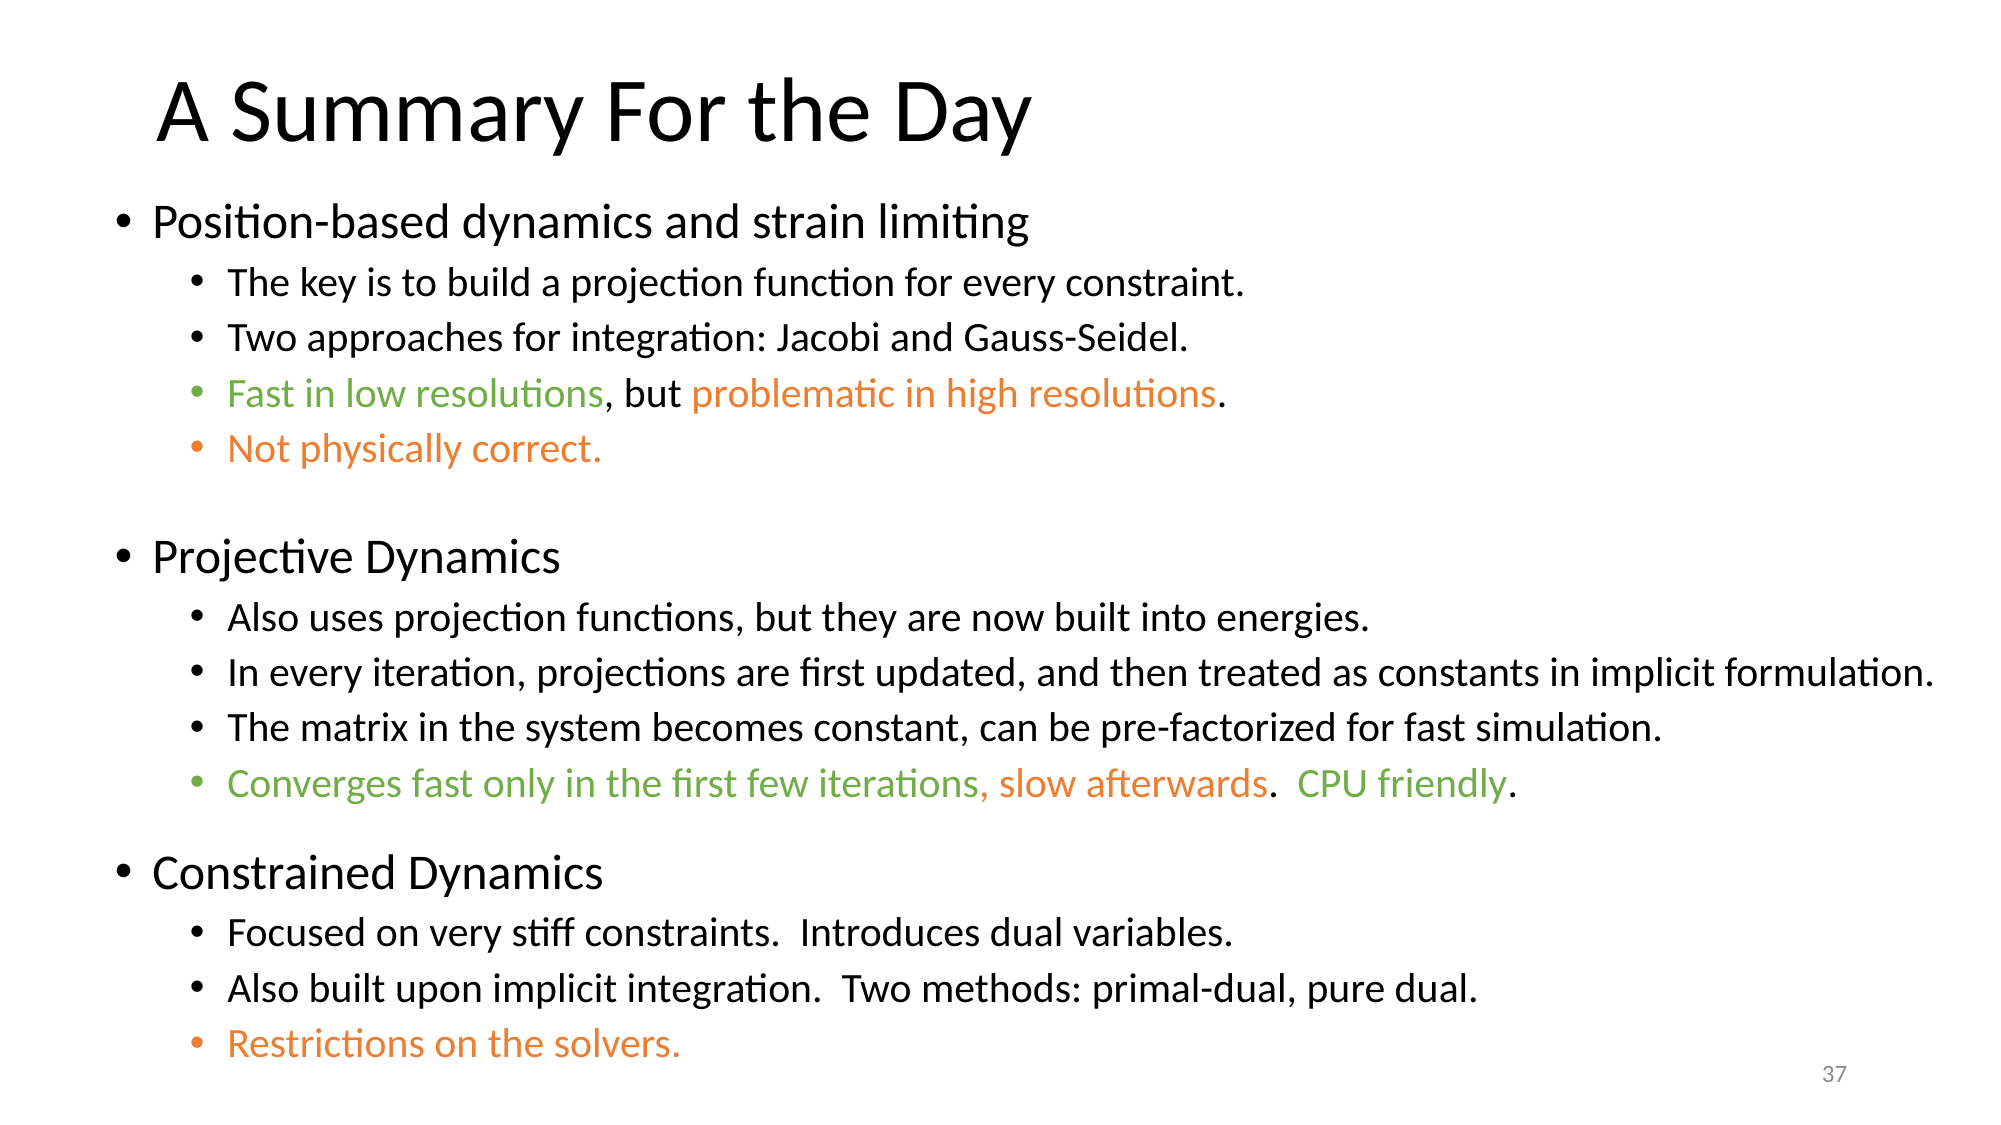

# A Summary For the Day
Position-based dynamics and strain limiting
The key is to build a projection function for every constraint.
Two approaches for integration: Jacobi and Gauss-Seidel.
Fast in low resolutions, but problematic in high resolutions.
Not physically correct.

Projective Dynamics
Also uses projection functions, but they are now built into energies.
In every iteration, projections are first updated, and then treated as constants in implicit formulation.
The matrix in the system becomes constant, can be pre-factorized for fast simulation.
Converges fast only in the first few iterations, slow afterwards.  CPU friendly.

Constrained Dynamics
Focused on very stiff constraints.  Introduces dual variables.
Also built upon implicit integration.  Two methods: primal-dual, pure dual.
Restrictions on the solvers.
37